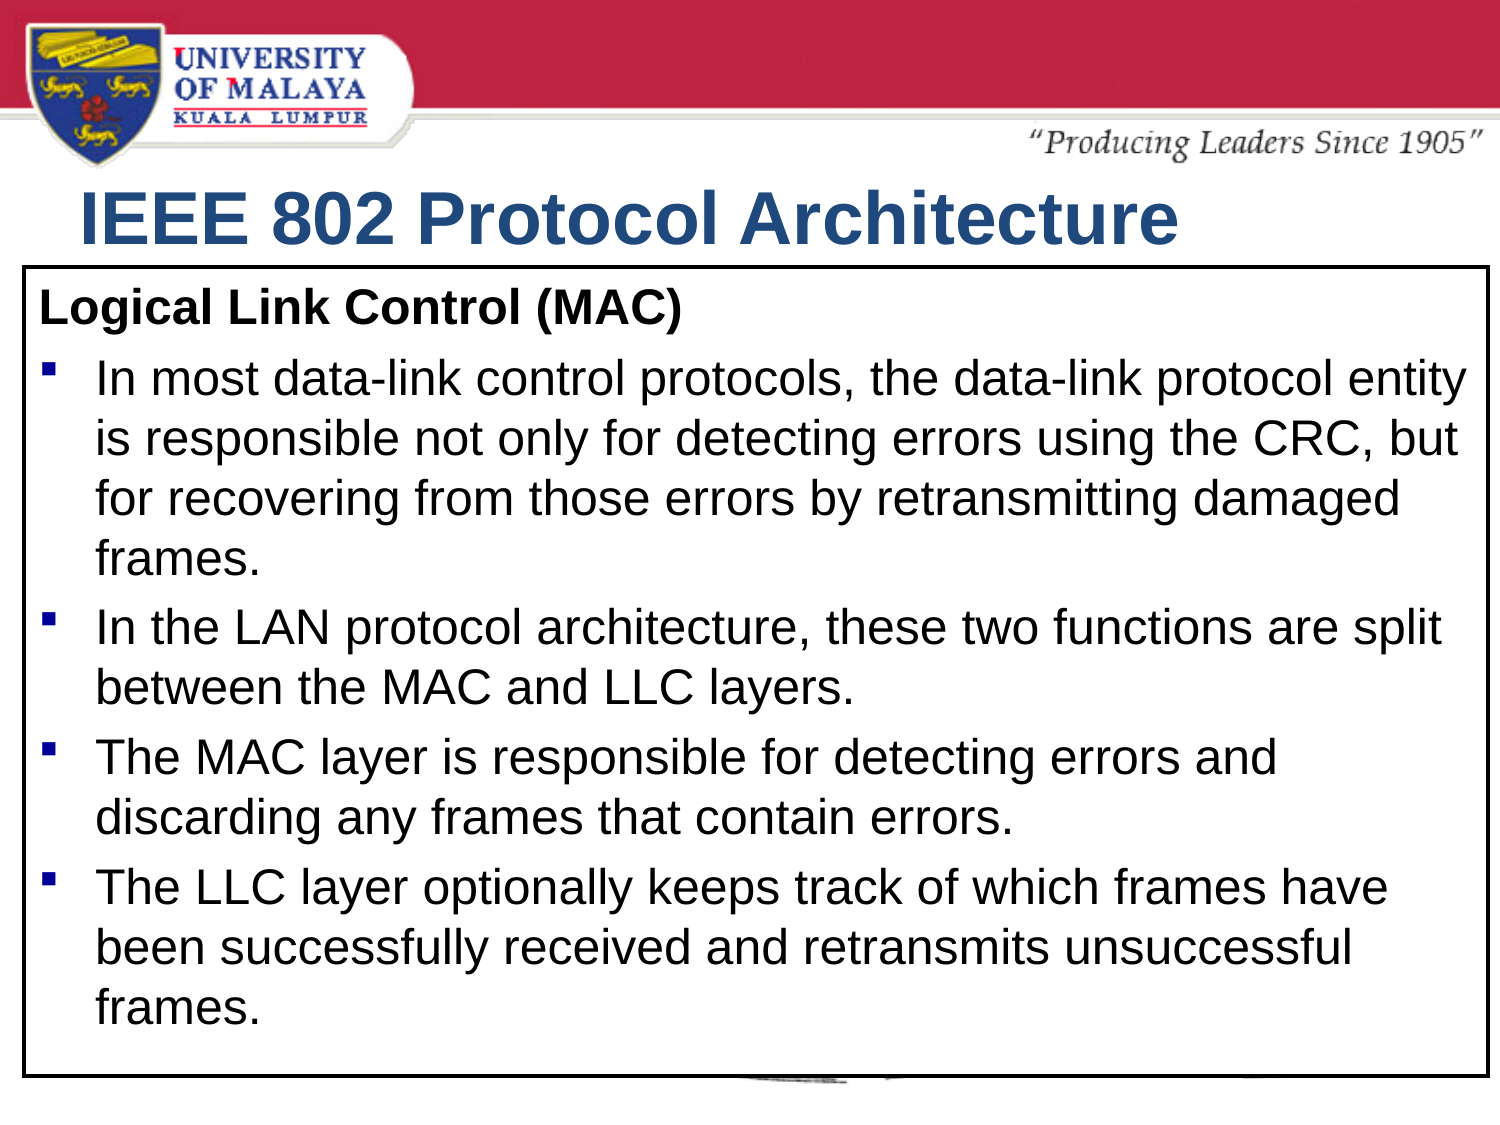

# IEEE 802 Protocol Architecture
Logical Link Control (MAC)
In most data-link control protocols, the data-link protocol entity is responsible not only for detecting errors using the CRC, but for recovering from those errors by retransmitting damaged frames.
In the LAN protocol architecture, these two functions are split between the MAC and LLC layers.
The MAC layer is responsible for detecting errors and discarding any frames that contain errors.
The LLC layer optionally keeps track of which frames have been successfully received and retransmits unsuccessful frames.